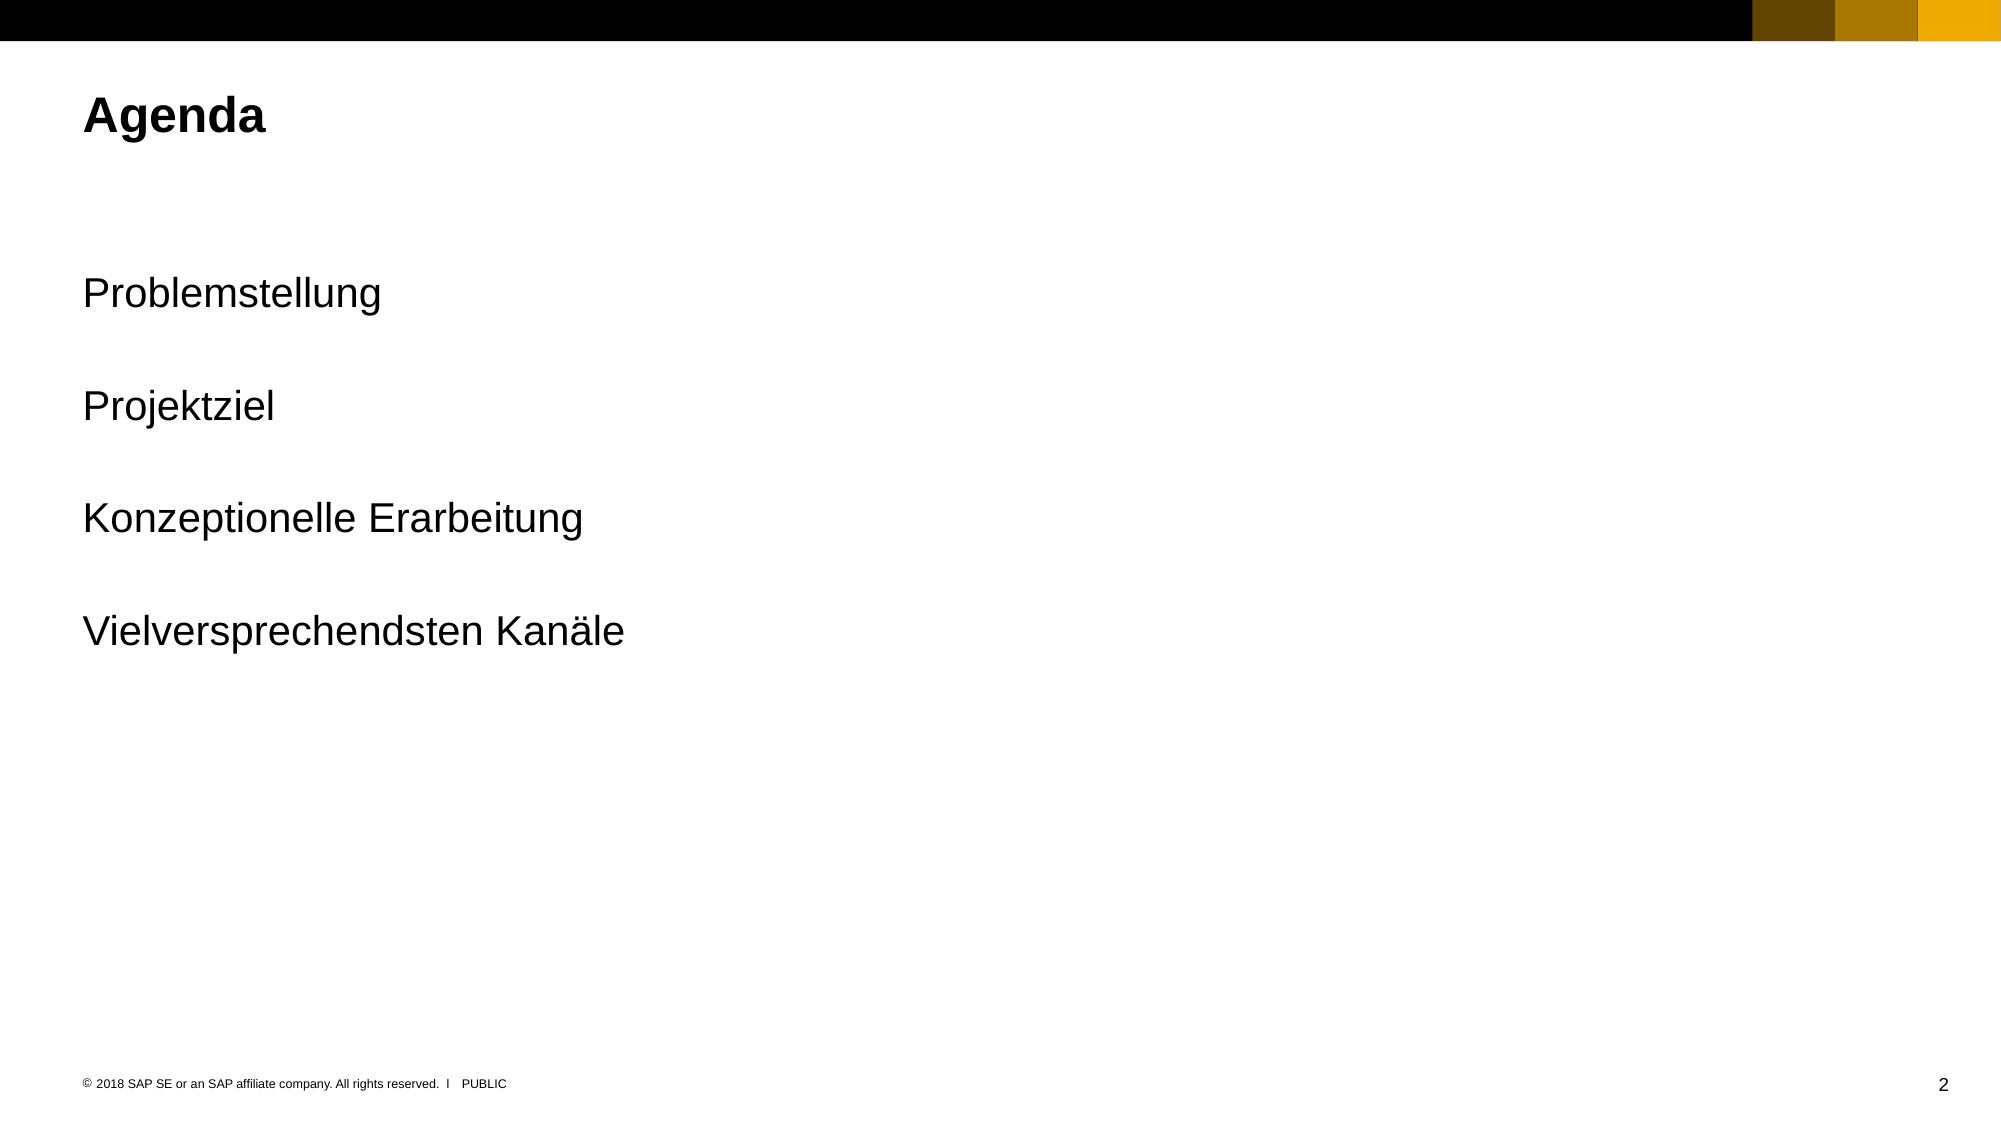

# Agenda
Problemstellung
Projektziel
Konzeptionelle Erarbeitung
Vielversprechendsten Kanäle